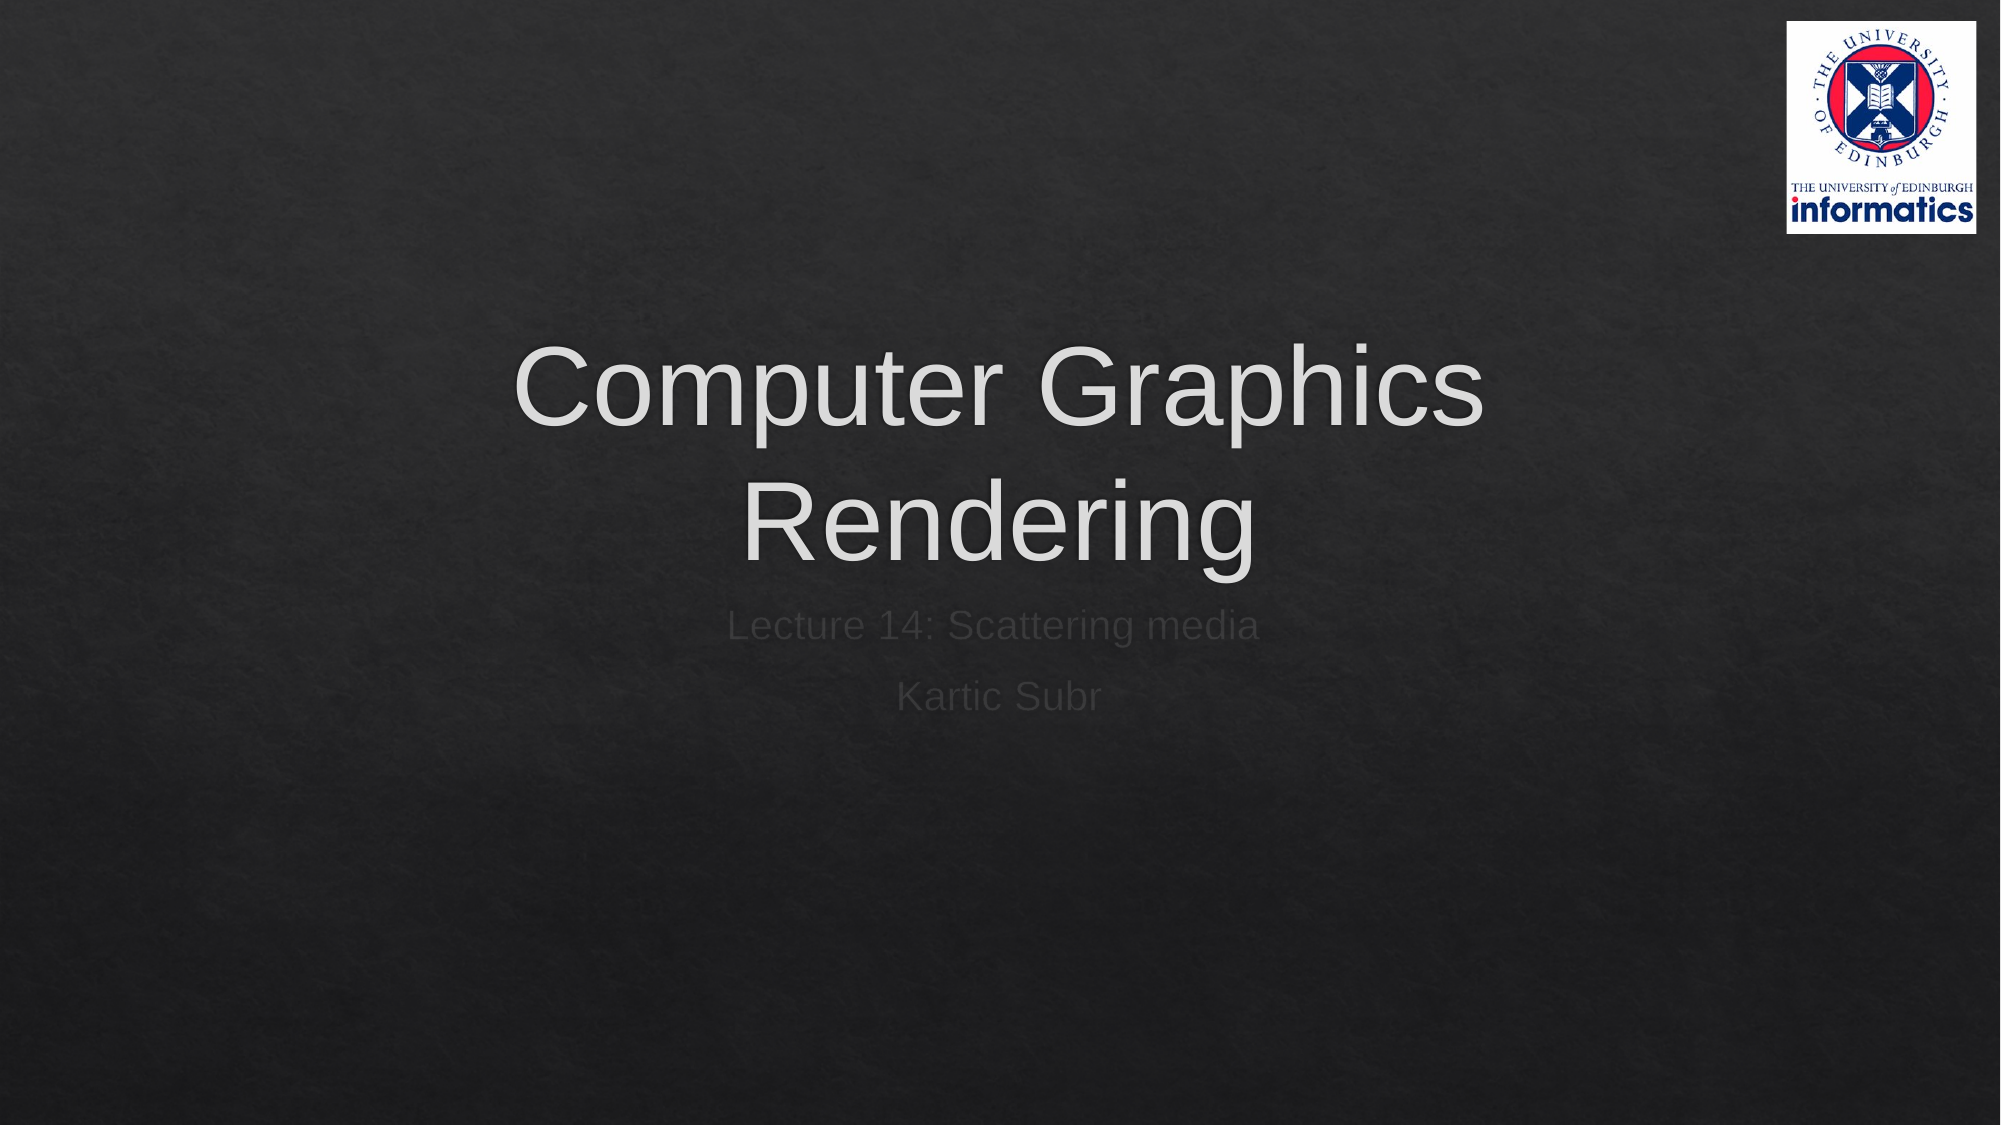

# Computer Graphics Rendering
Lecture 14: Scattering media
Kartic Subr